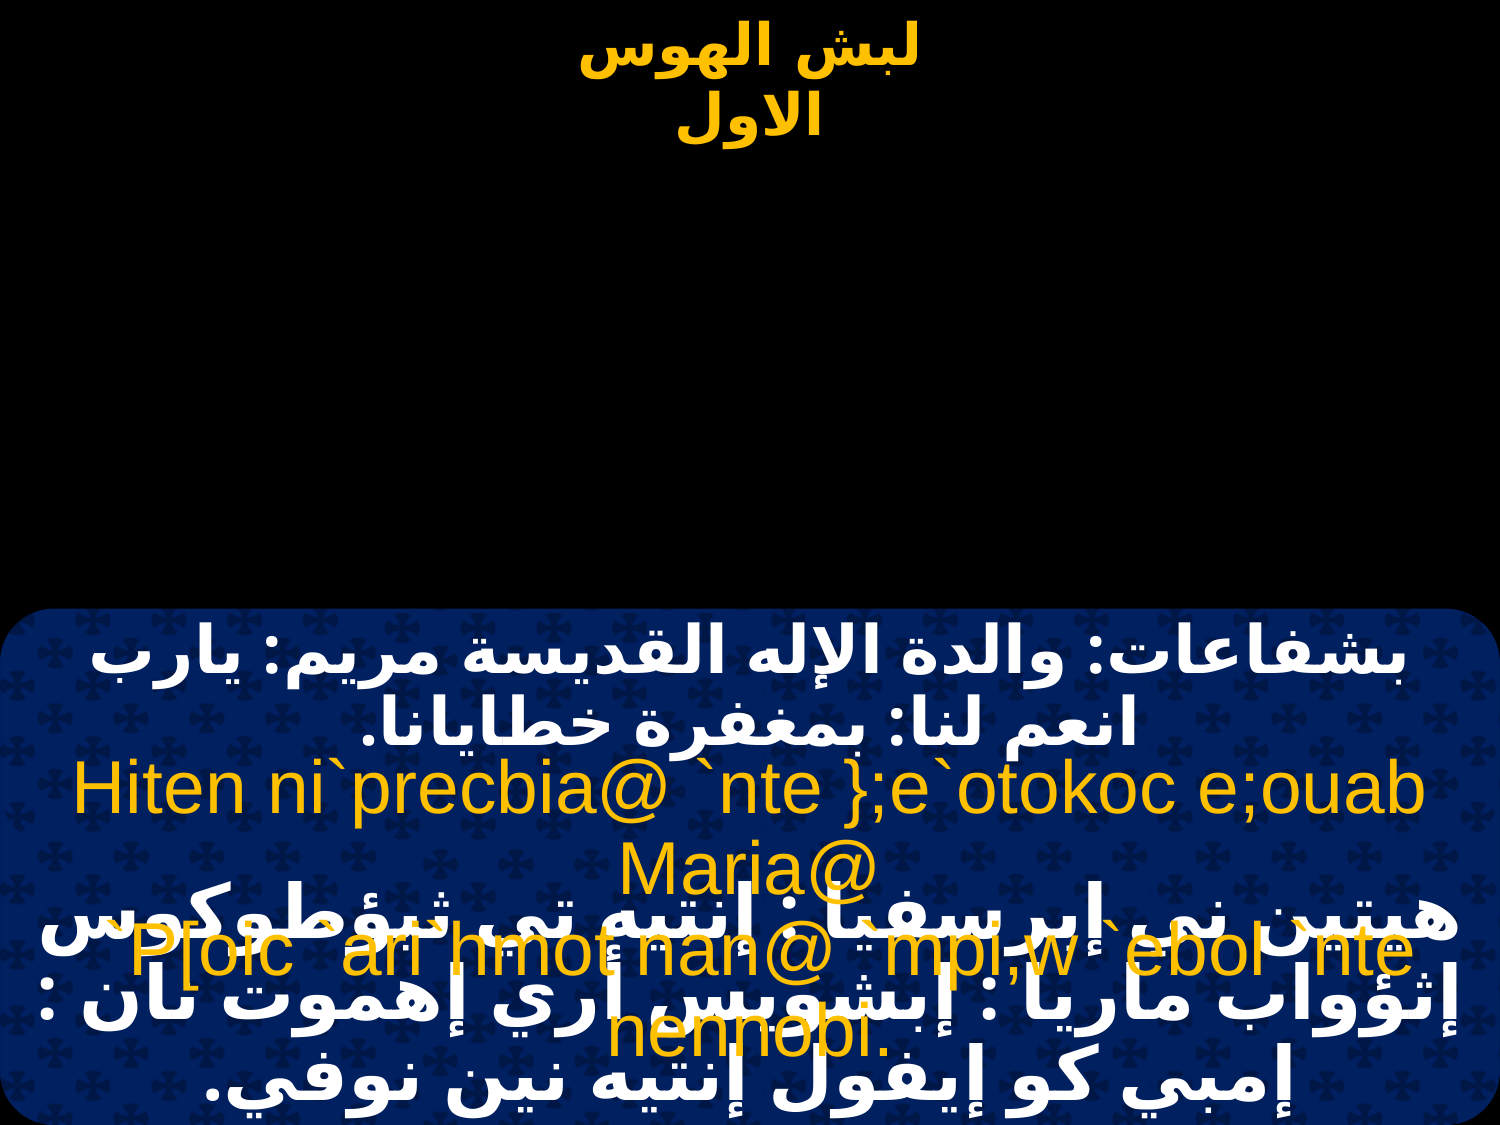

#
بشفاعات: والدة الإله القديسة مريم: يارب انعم لنا: بمغفرة خطايانا.
Hiten ni`precbia@ `nte };e`otokoc e;ouab Maria@
 `P[oic `ari`hmot nan@ `mpi,w `ebol `nte nennobi.
هيتين ني إبرسفيا : إنتيه تي ثيؤطوكوس إثؤواب ماريا : إبشويس أري إهموت نان : إمبي كو إيفول إنتيه نين نوفي.